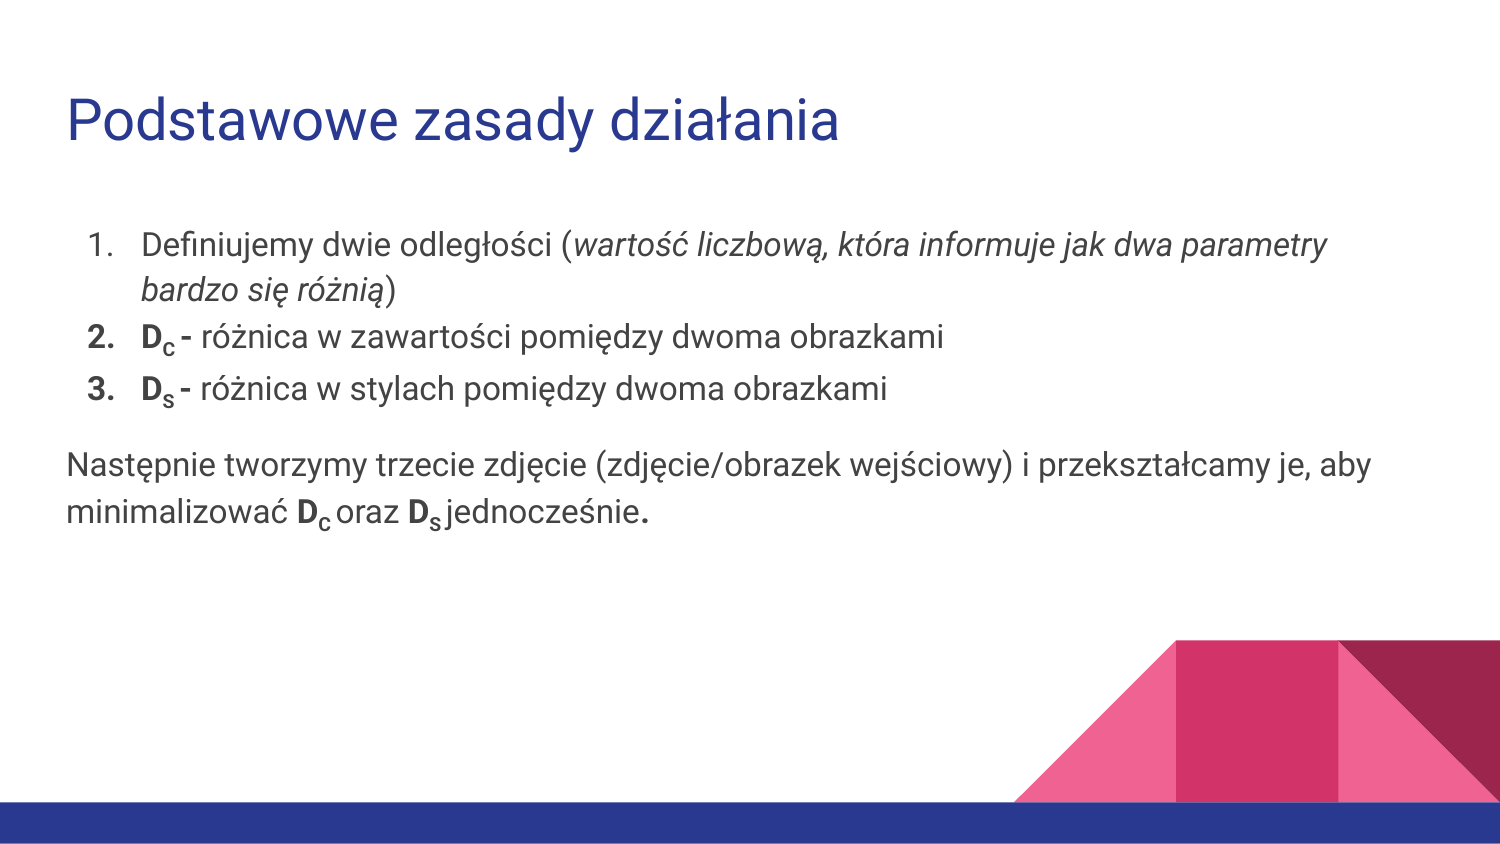

# Podstawowe zasady działania
Definiujemy dwie odległości (wartość liczbową, która informuje jak dwa parametry bardzo się różnią)
DC - różnica w zawartości pomiędzy dwoma obrazkami
DS - różnica w stylach pomiędzy dwoma obrazkami
Następnie tworzymy trzecie zdjęcie (zdjęcie/obrazek wejściowy) i przekształcamy je, aby minimalizować DC oraz DS jednocześnie.